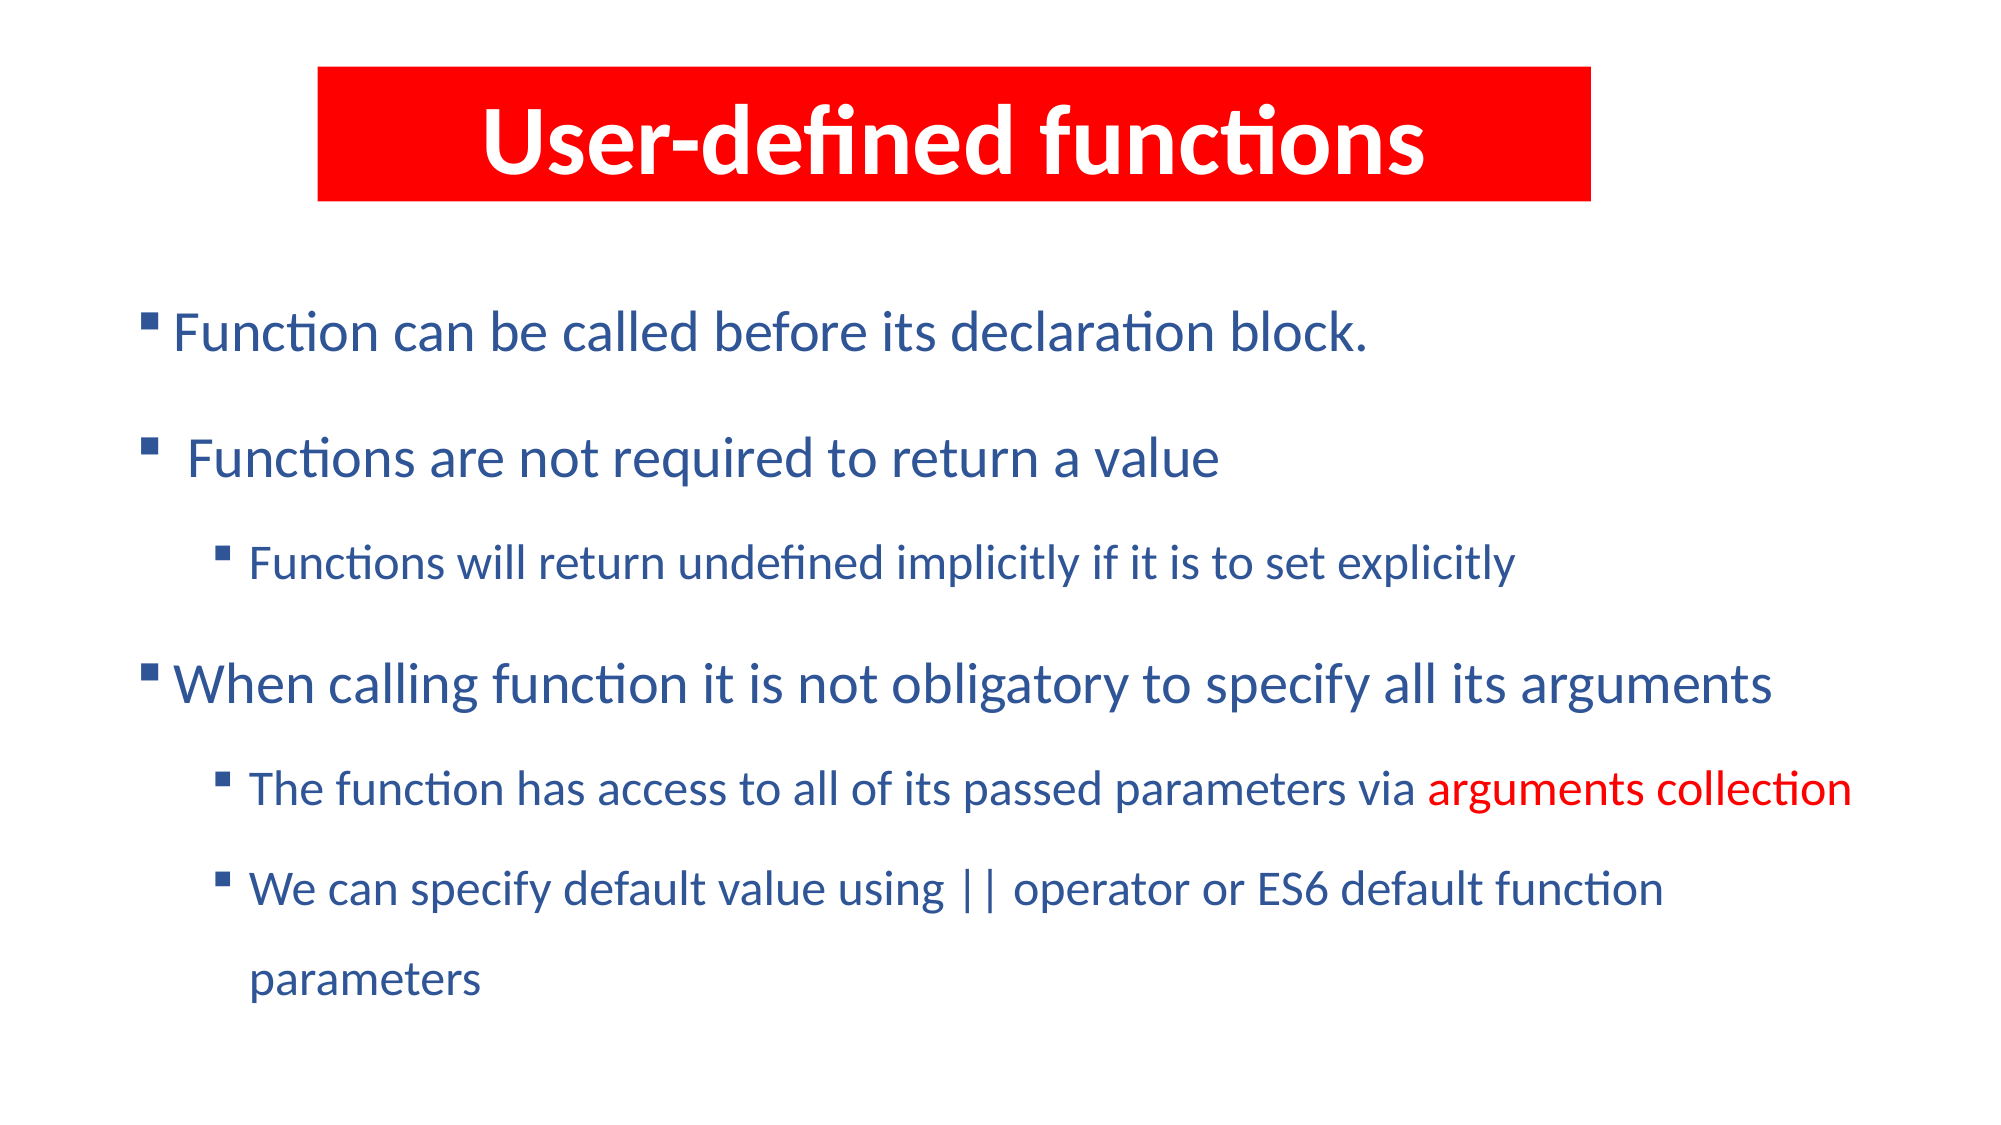

User-defined functions
Function can be called before its declaration block.
 Functions are not required to return a value
Functions will return undefined implicitly if it is to set explicitly
When calling function it is not obligatory to specify all its arguments
The function has access to all of its passed parameters via arguments collection
We can specify default value using || operator or ES6 default function parameters